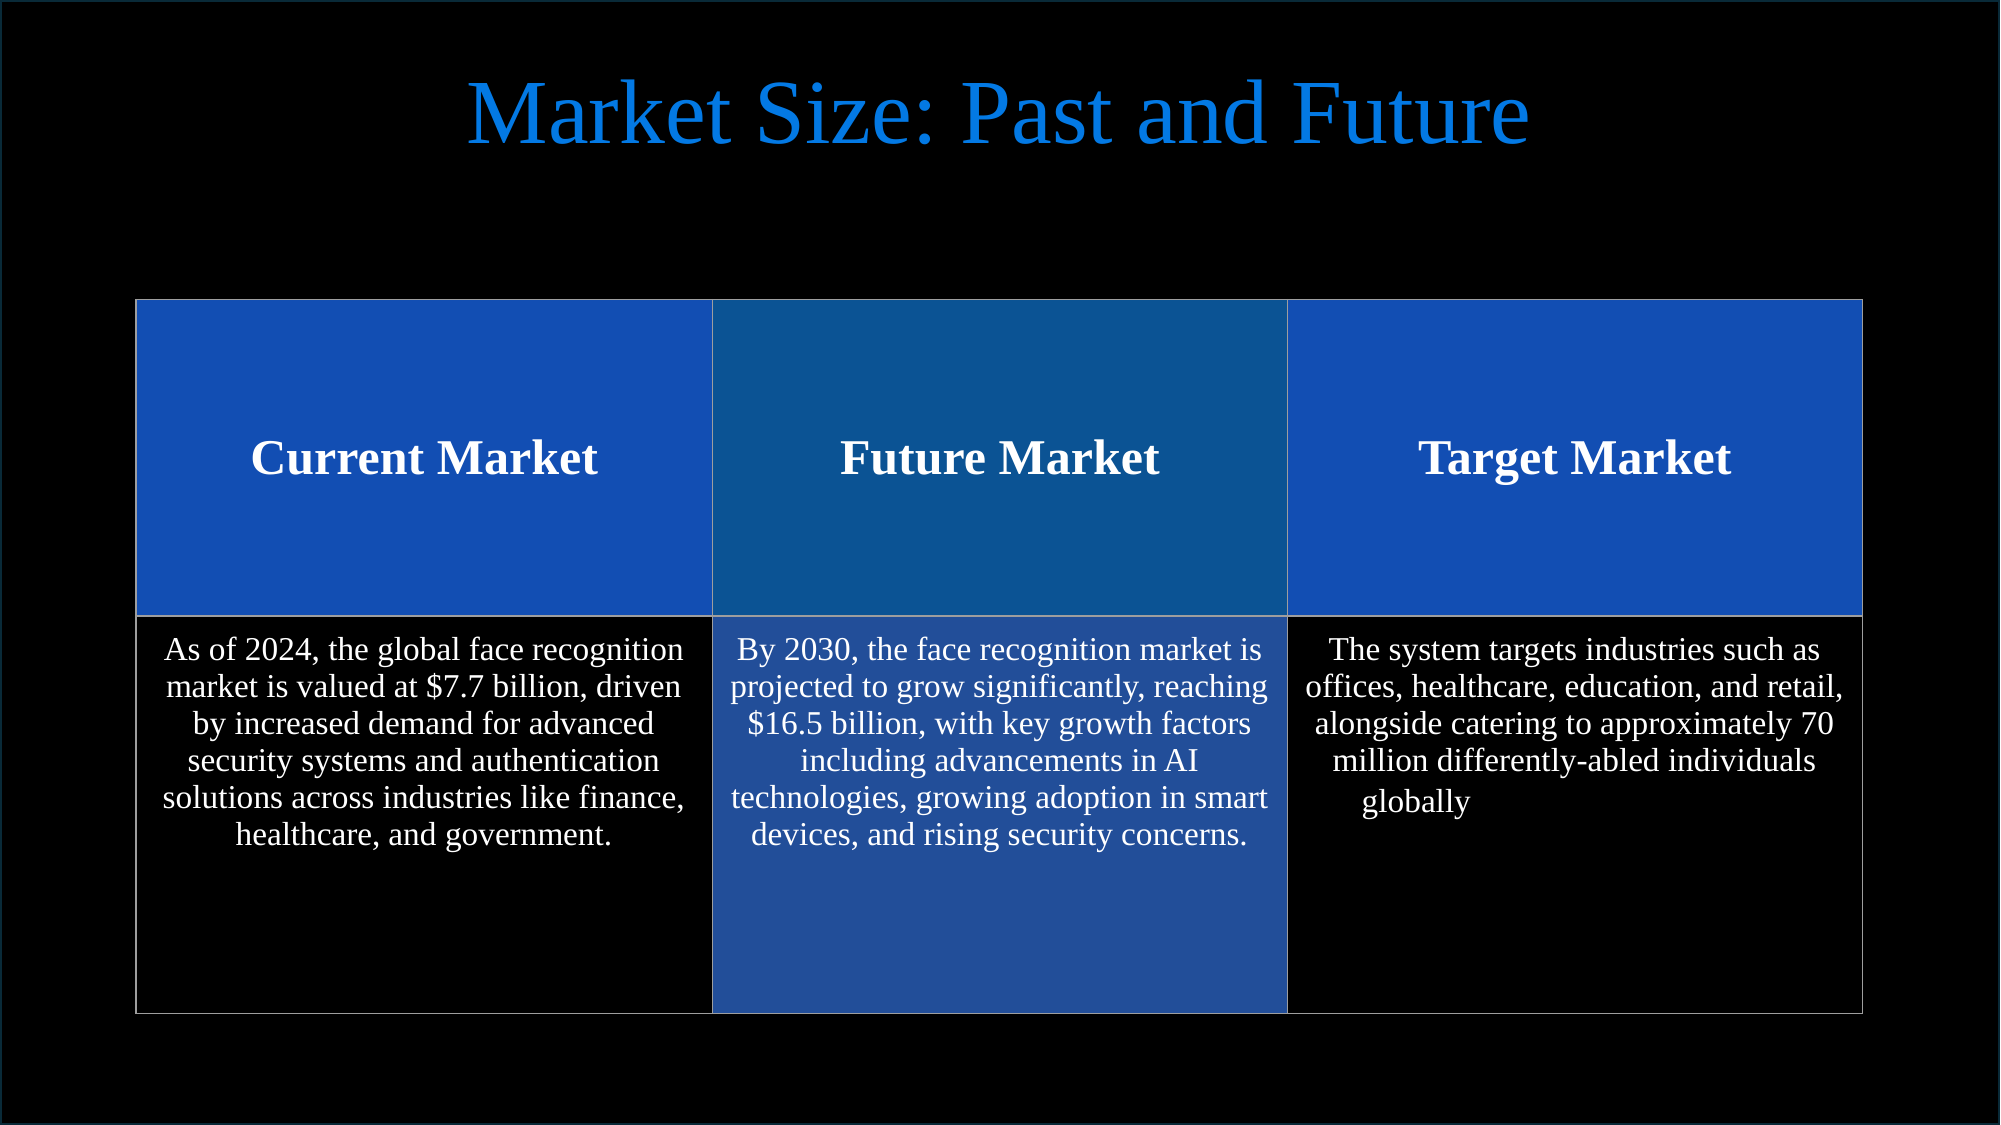

# Market Size: Past and Future
| Current Market | Future Market | Target Market |
| --- | --- | --- |
| As of 2024, the global face recognition market is valued at $7.7 billion, driven by increased demand for advanced security systems and authentication solutions across industries like finance, healthcare, and government. | By 2030, the face recognition market is projected to grow significantly, reaching $16.5 billion, with key growth factors including advancements in AI technologies, growing adoption in smart devices, and rising security concerns. | The system targets industries such as offices, healthcare, education, and retail, alongside catering to approximately 70 million differently-abled individuals globally for accessibility and security needs. |